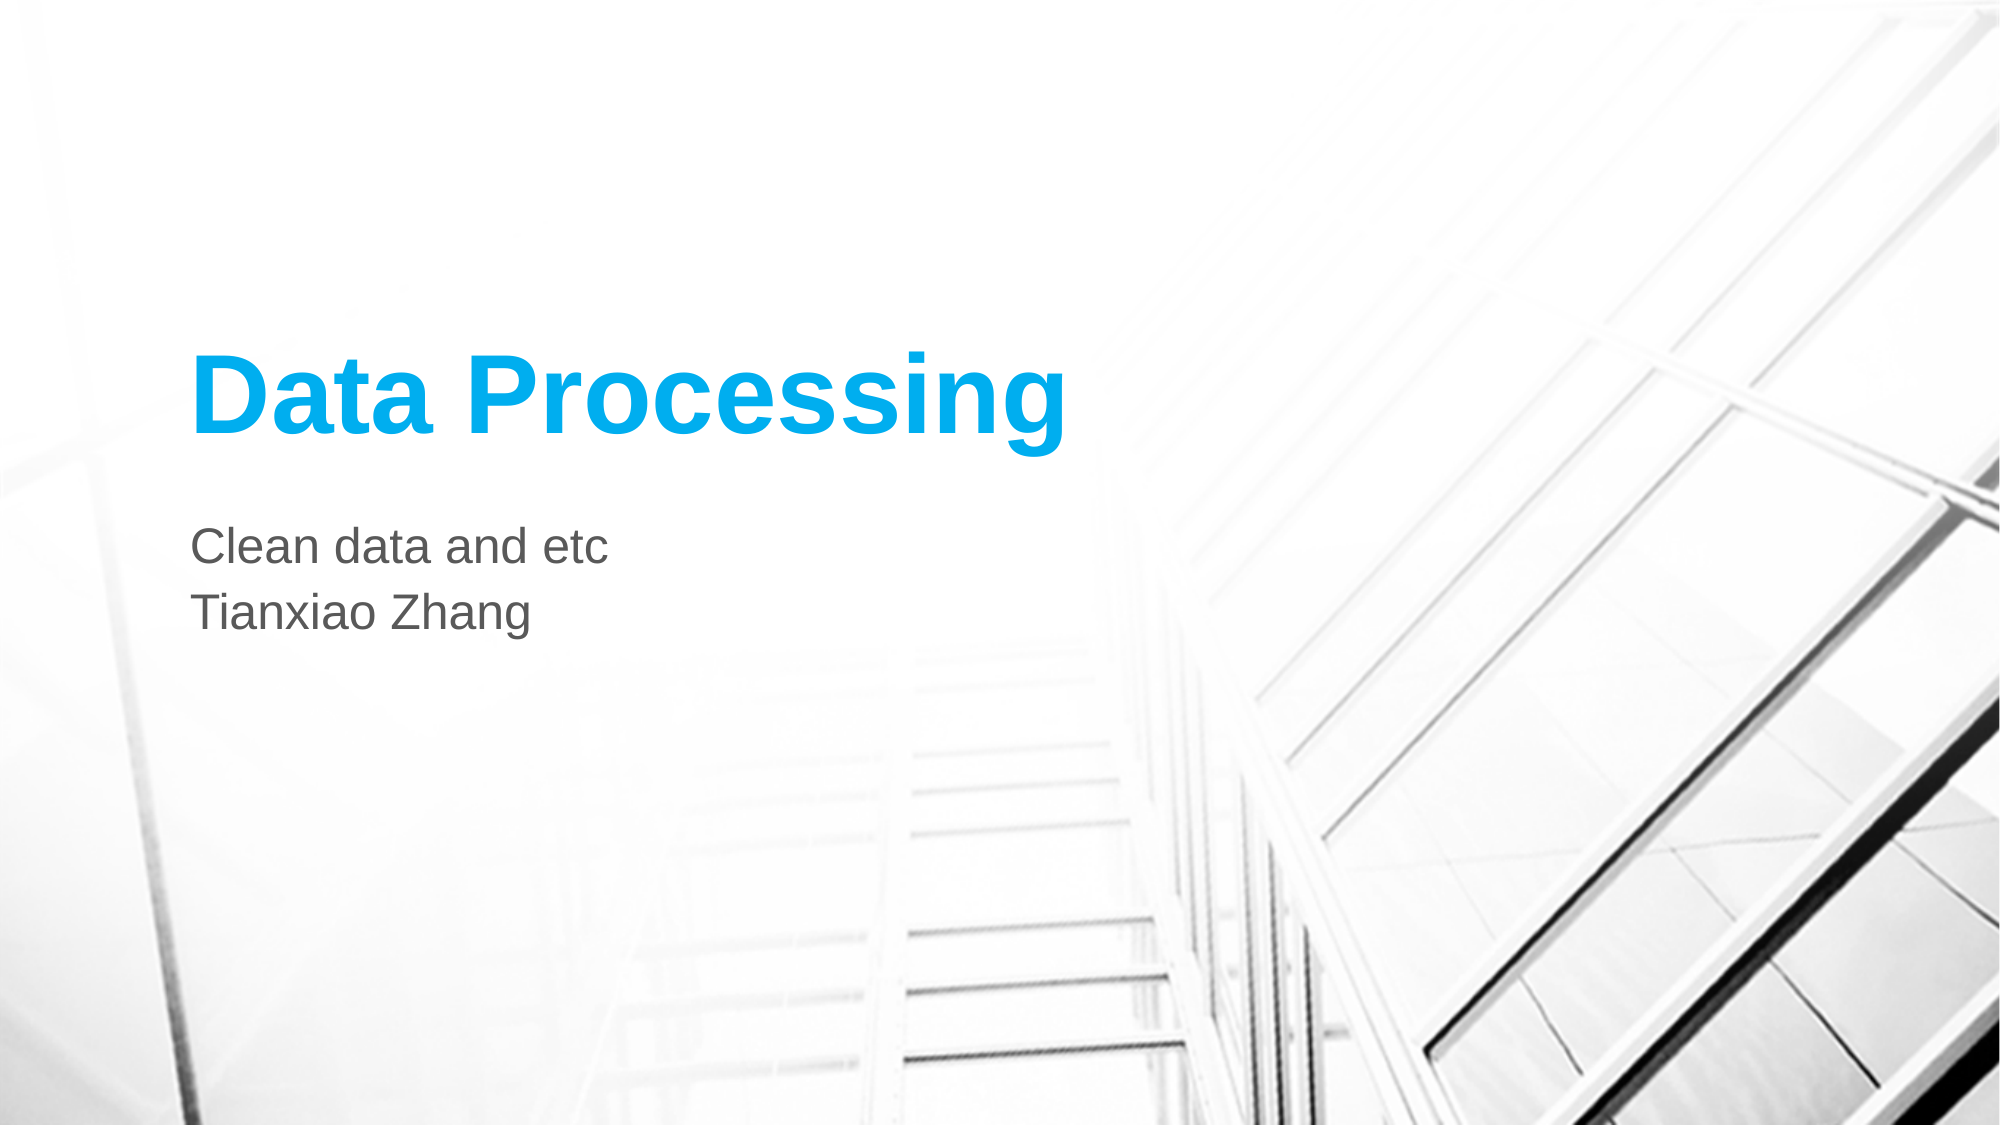

# Data Processing
Clean data and etc
Tianxiao Zhang